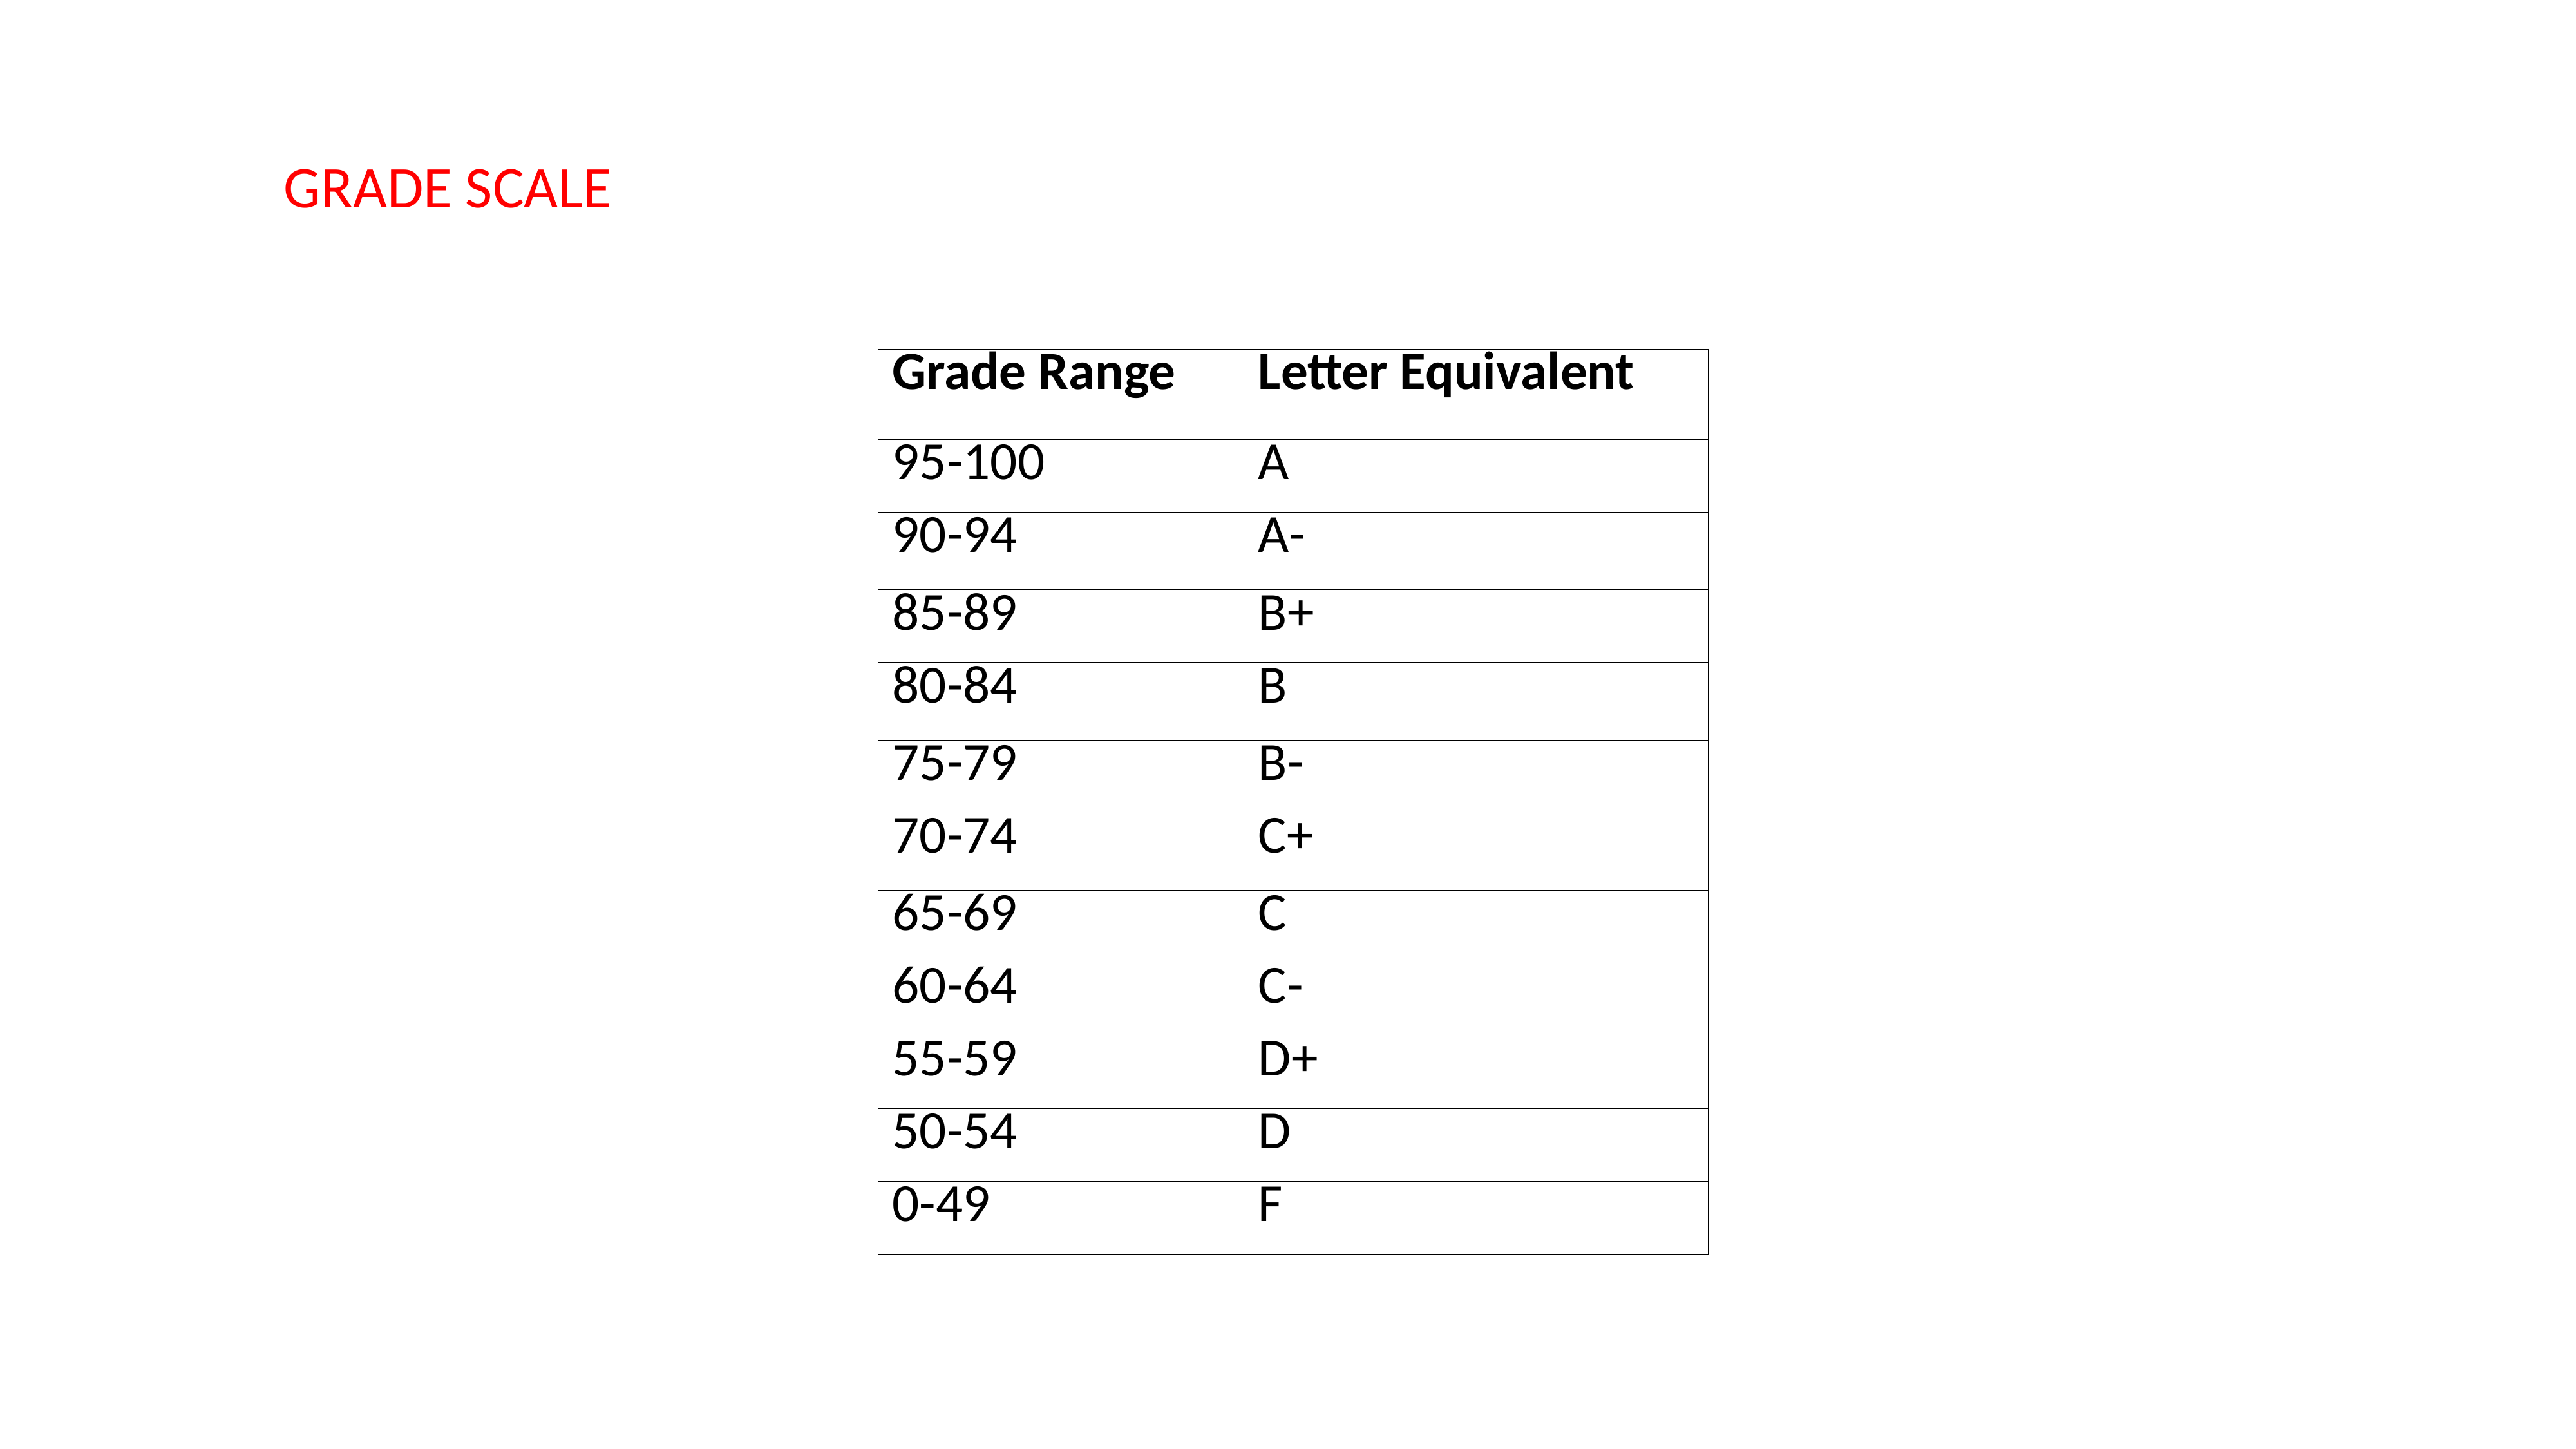

# GRADE SCALE

| Grade Range | Letter Equivalent |
| --- | --- |
| 95-100 | A |
| 90-94 | A- |
| 85-89 | B+ |
| 80-84 | B |
| 75-79 | B- |
| 70-74 | C+ |
| 65-69 | C |
| 60-64 | C- |
| 55-59 | D+ |
| 50-54 | D |
| 0-49 | F |